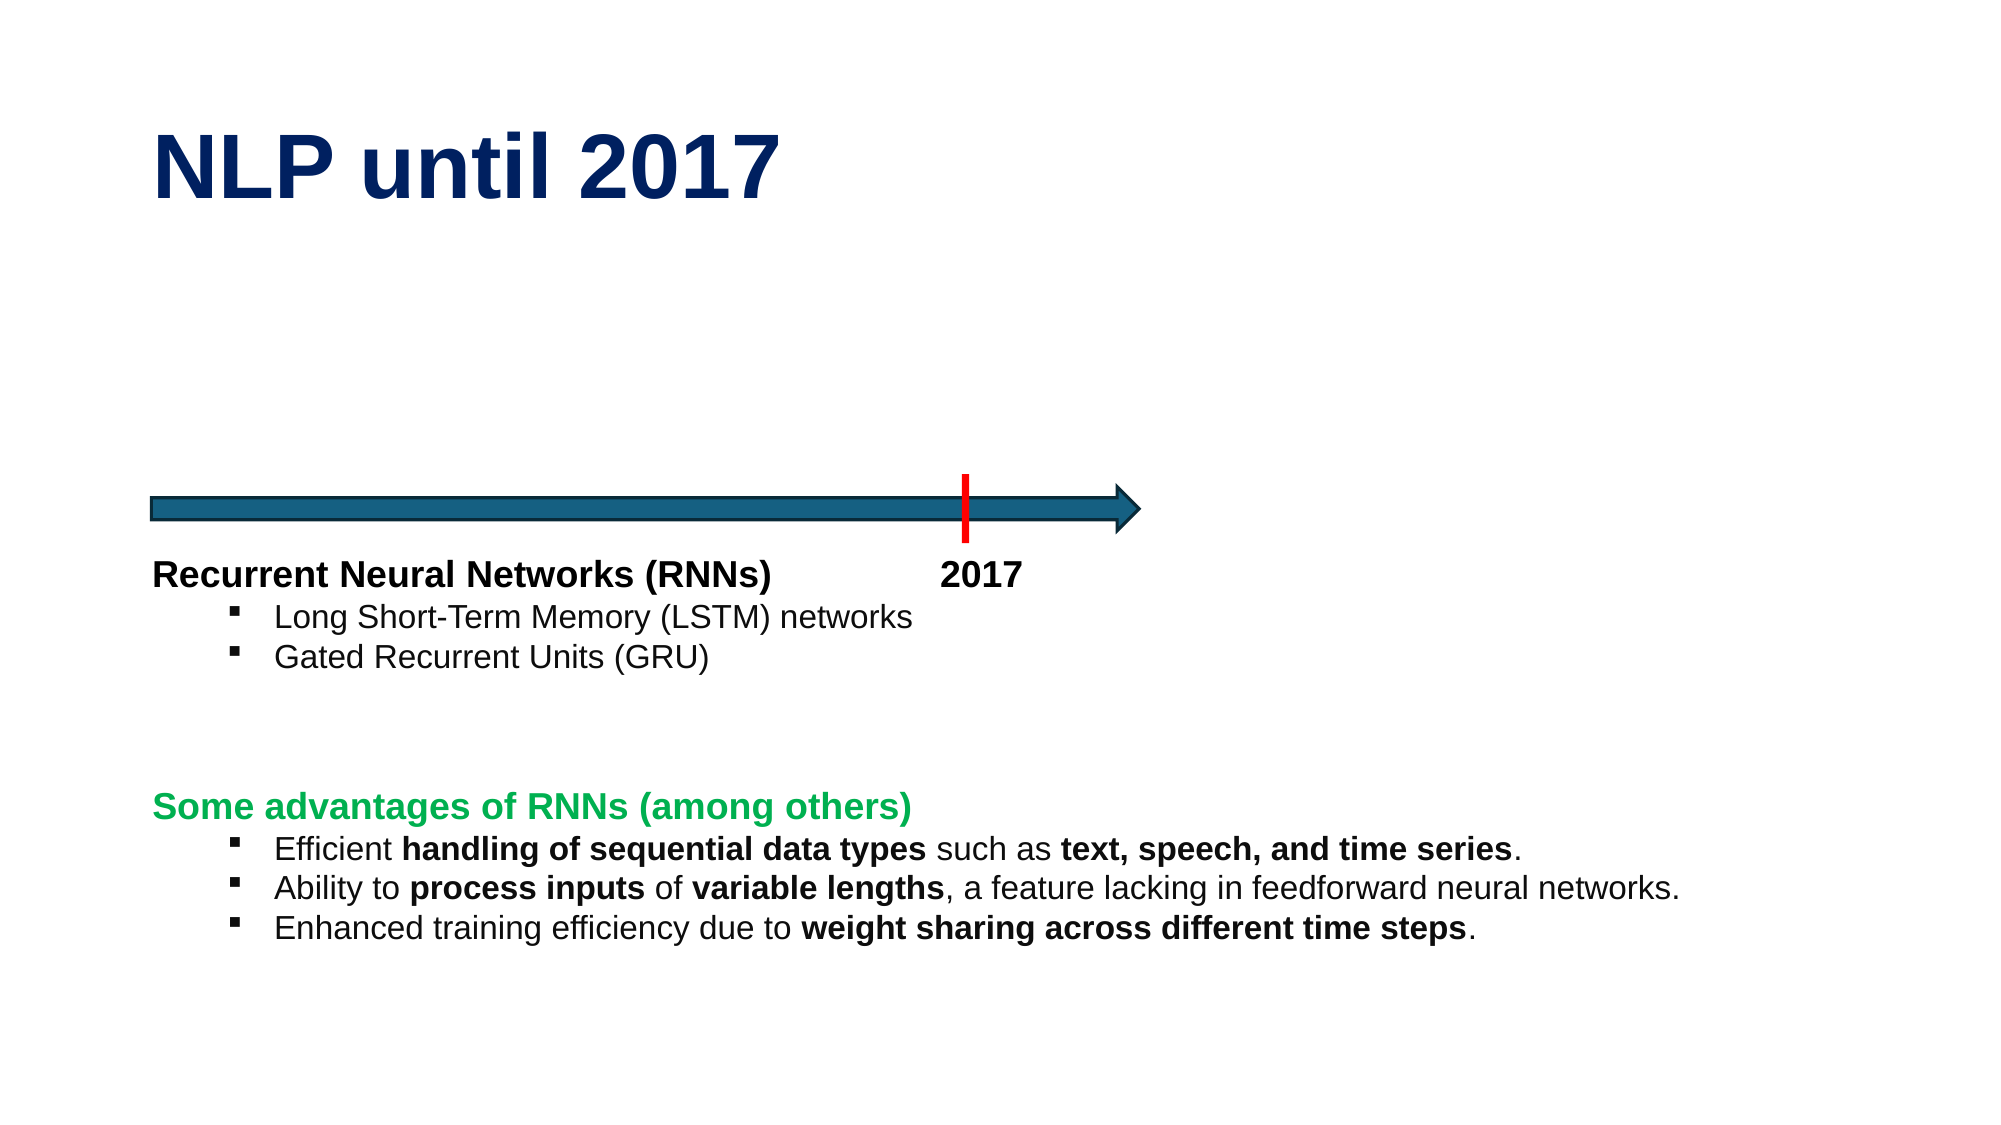

# NLP until 2017

Recurrent Neural Networks (RNNs)
Long Short-Term Memory (LSTM) networks
Gated Recurrent Units (GRU)

2017
Some advantages of RNNs (among others)
Efficient handling of sequential data types such as text, speech, and time series.
Ability to process inputs of variable lengths, a feature lacking in feedforward neural networks.
Enhanced training efficiency due to weight sharing across different time steps.